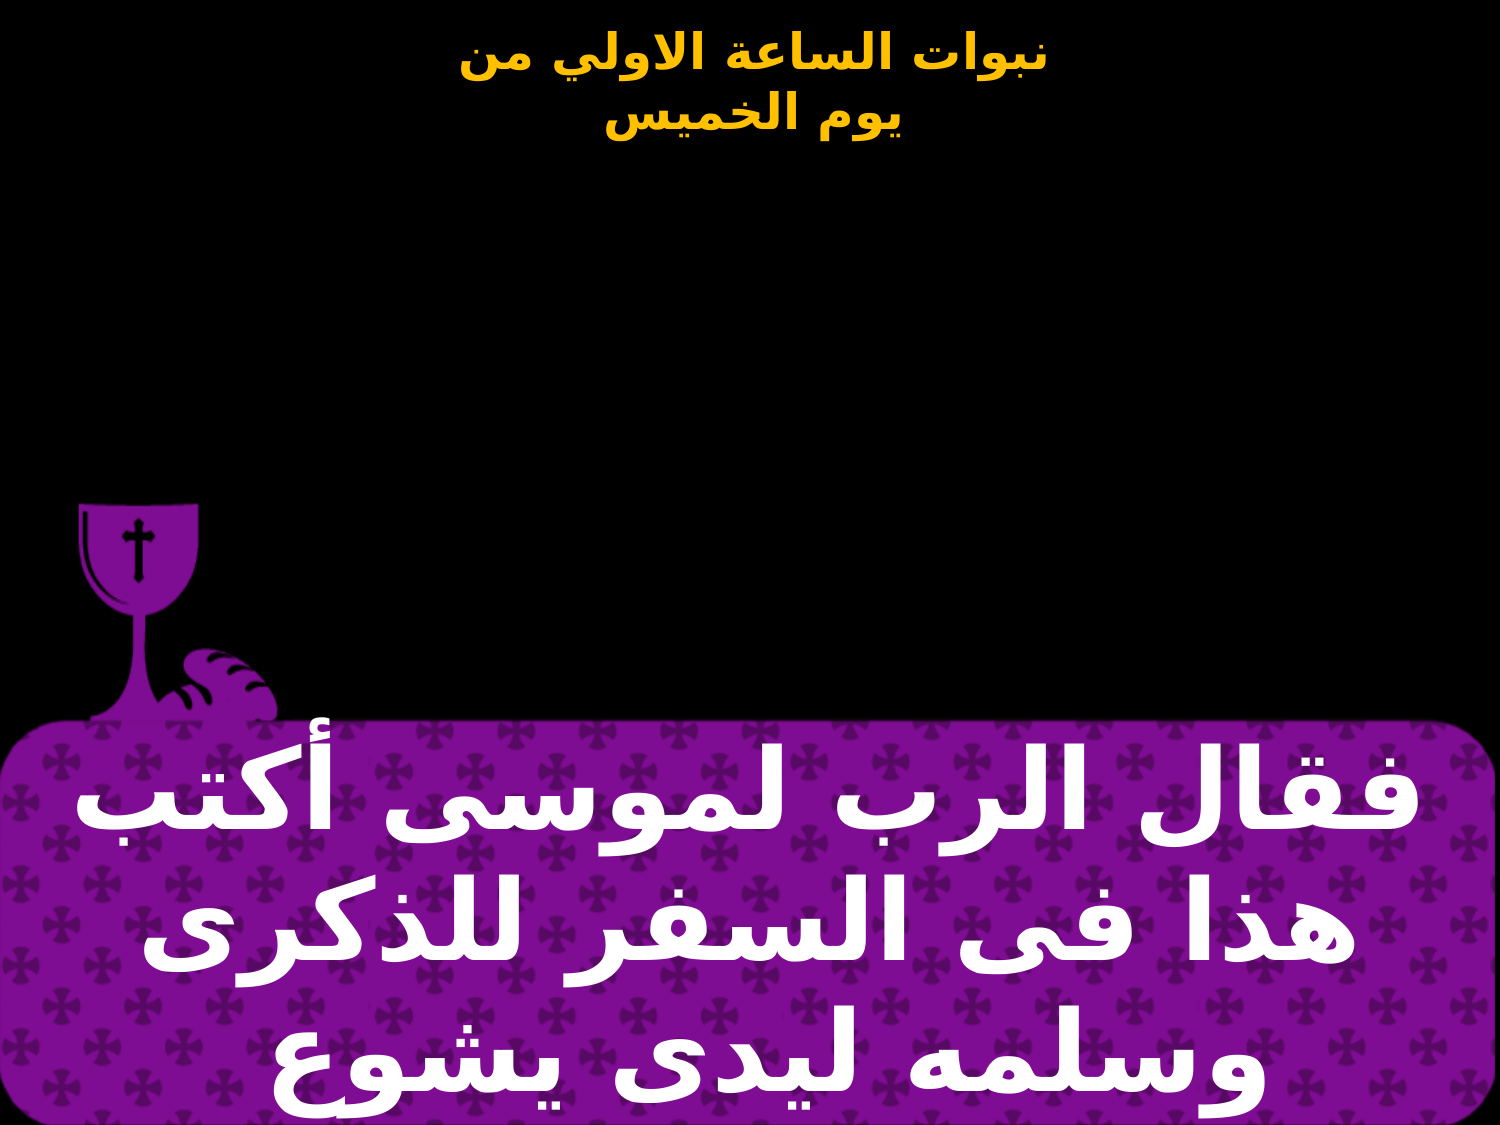

| فقال الرب لموسى أكتب هذا فى السفر للذكرى وسلمه ليدى يشوع |
| --- |